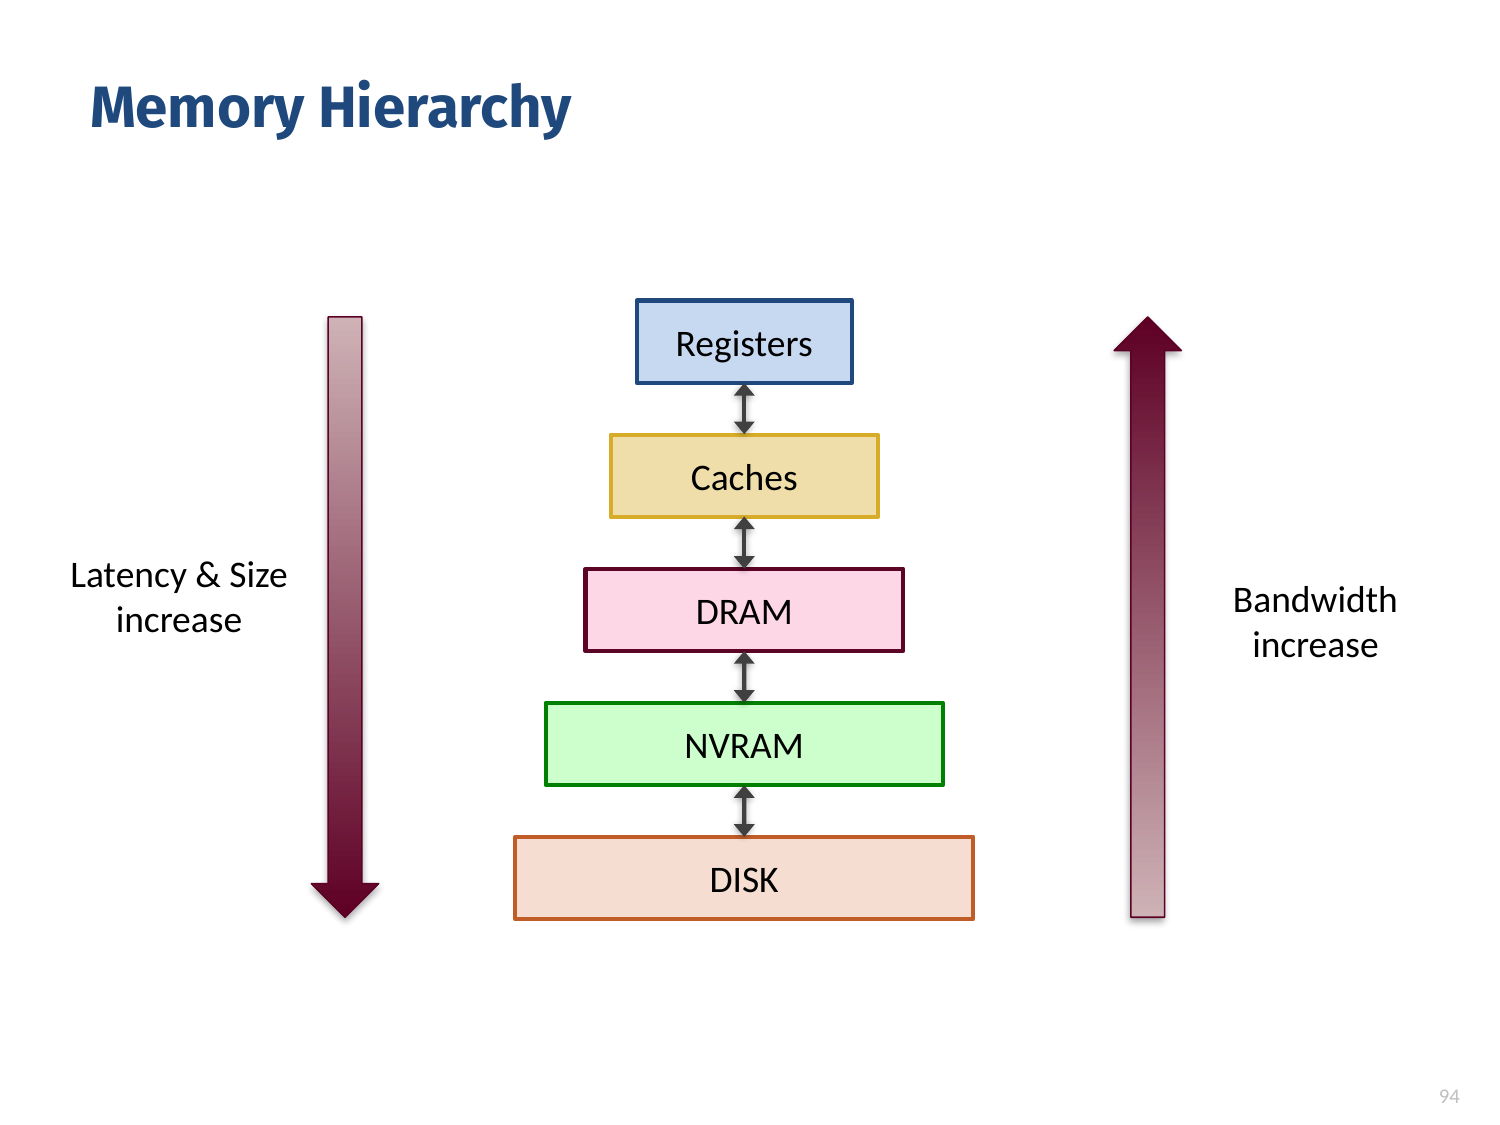

# Memory Hierarchy
Registers

Caches
Latency & Size
increase
Bandwidth
increase
DRAM
NVRAM
DISK
94